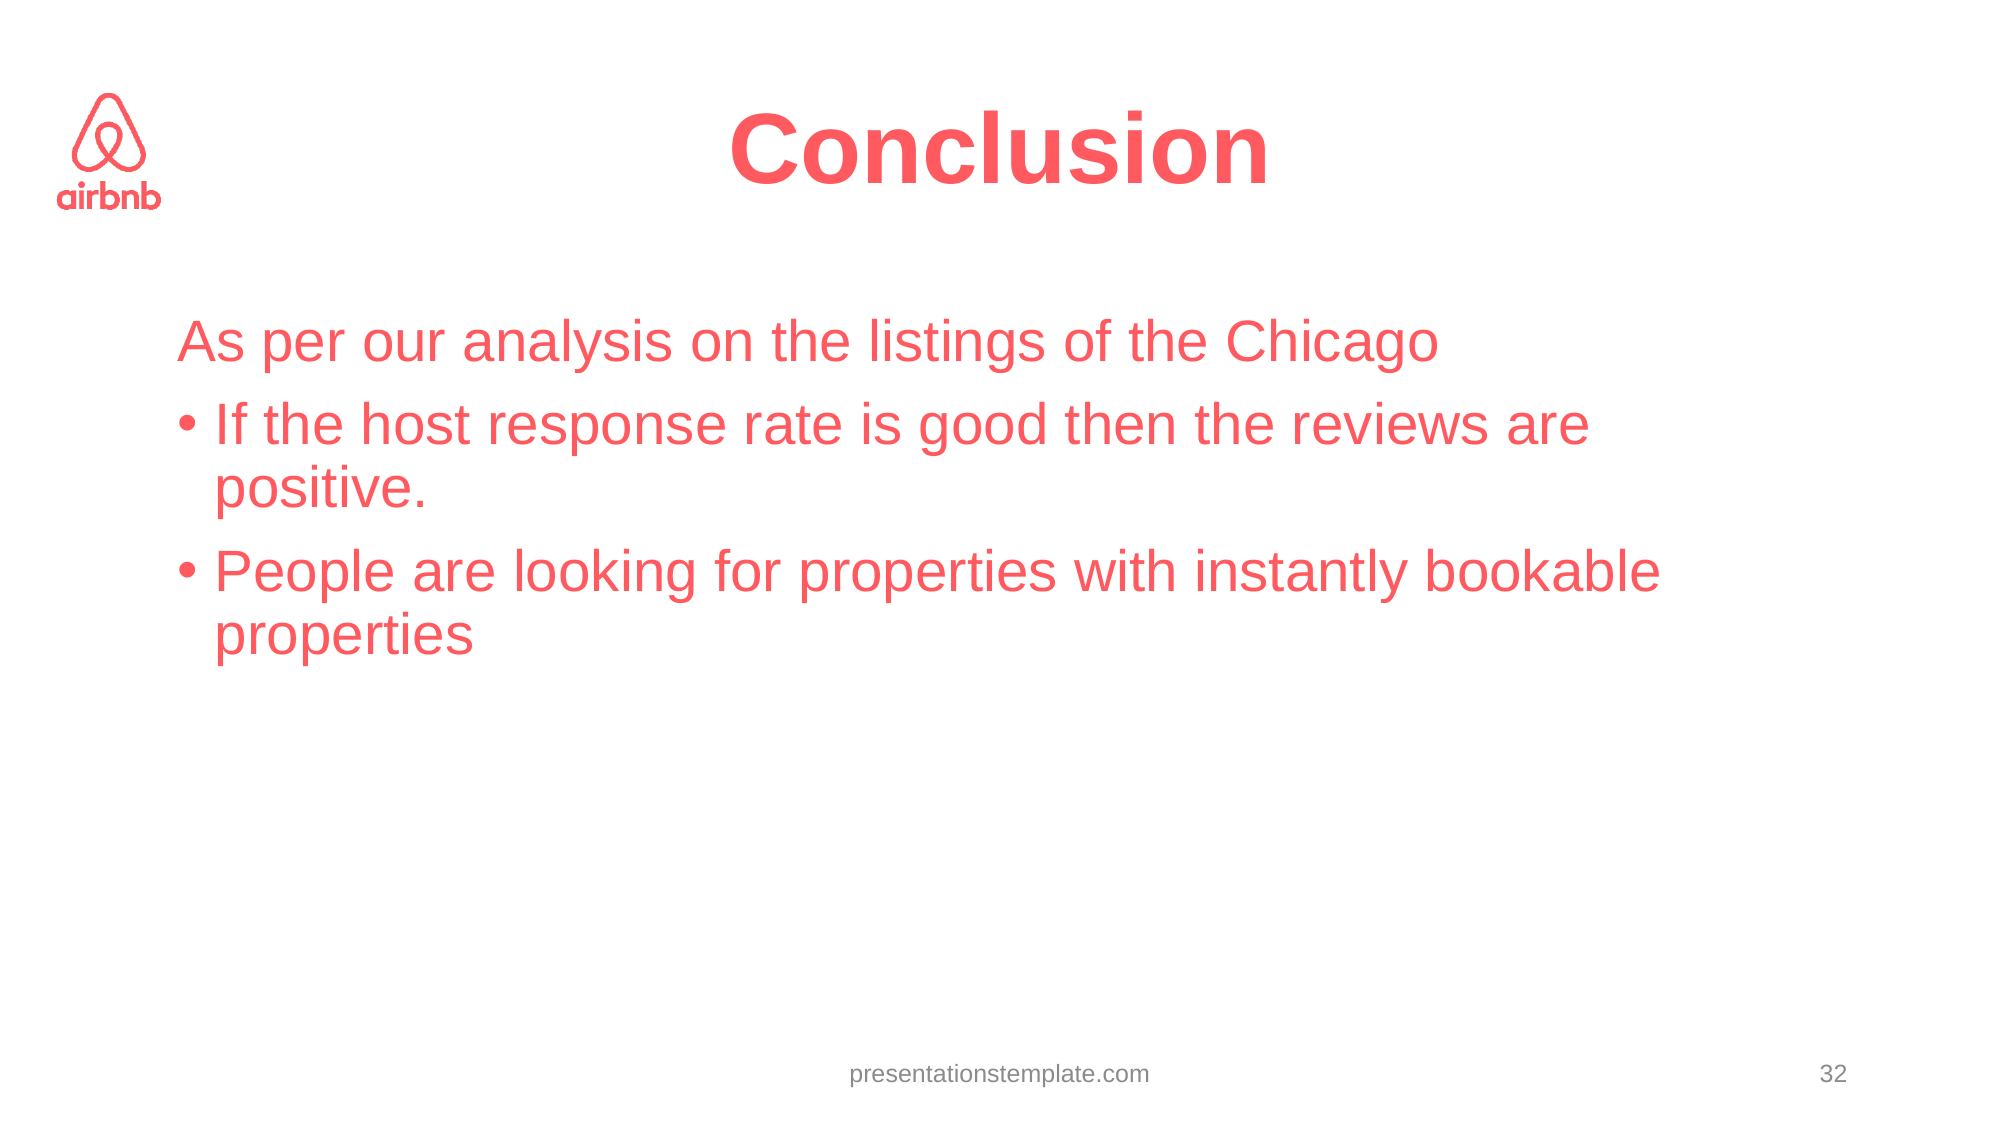

# Conclusion
As per our analysis on the listings of the Chicago
If the host response rate is good then the reviews are positive.
People are looking for properties with instantly bookable properties

presentationstemplate.com
32